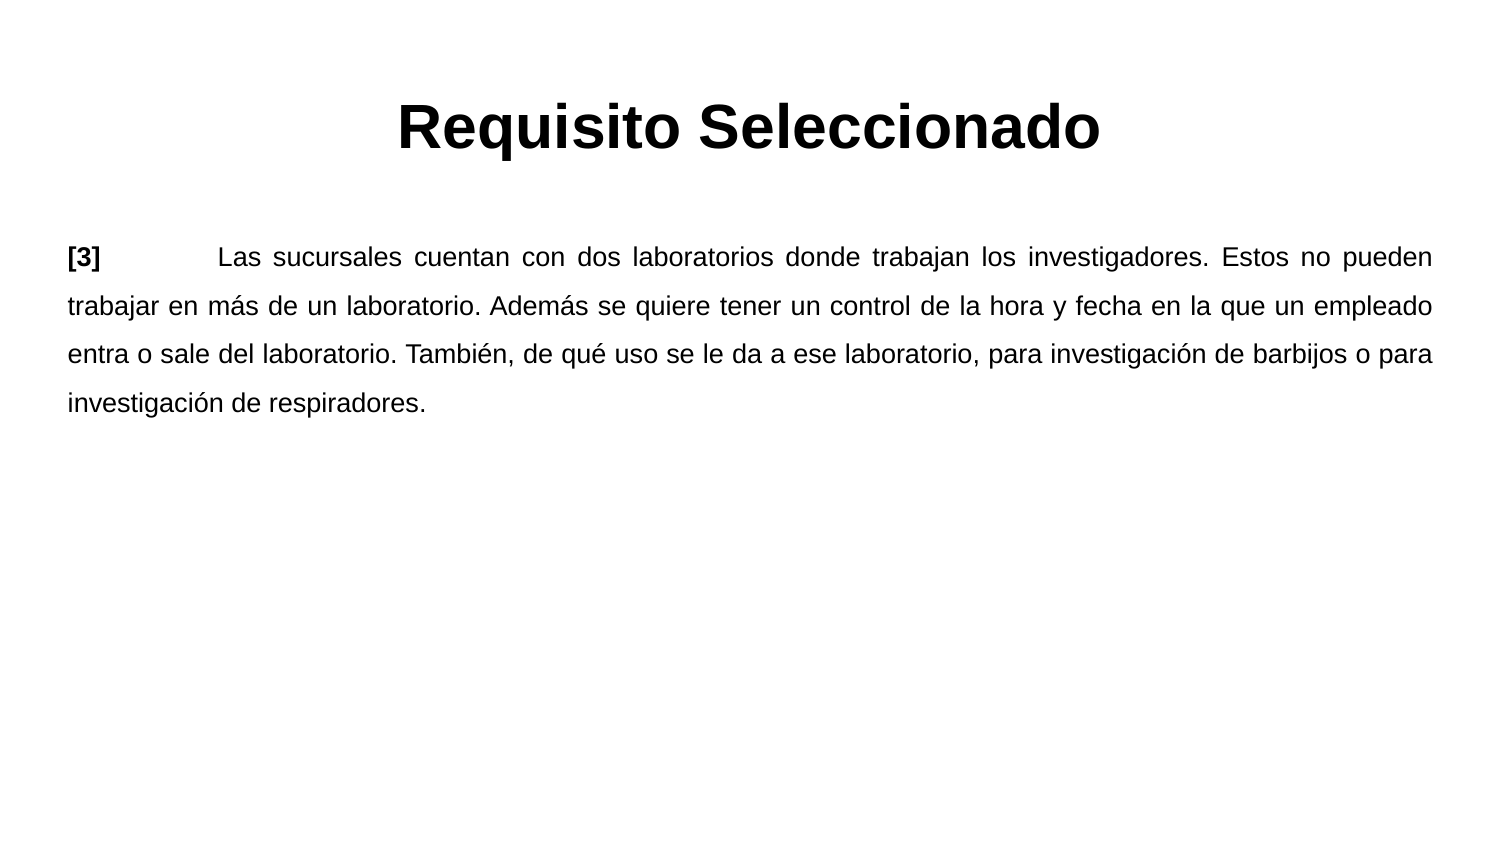

# Requisito Seleccionado
[3]	Las sucursales cuentan con dos laboratorios donde trabajan los investigadores. Estos no pueden trabajar en más de un laboratorio. Además se quiere tener un control de la hora y fecha en la que un empleado entra o sale del laboratorio. También, de qué uso se le da a ese laboratorio, para investigación de barbijos o para investigación de respiradores.